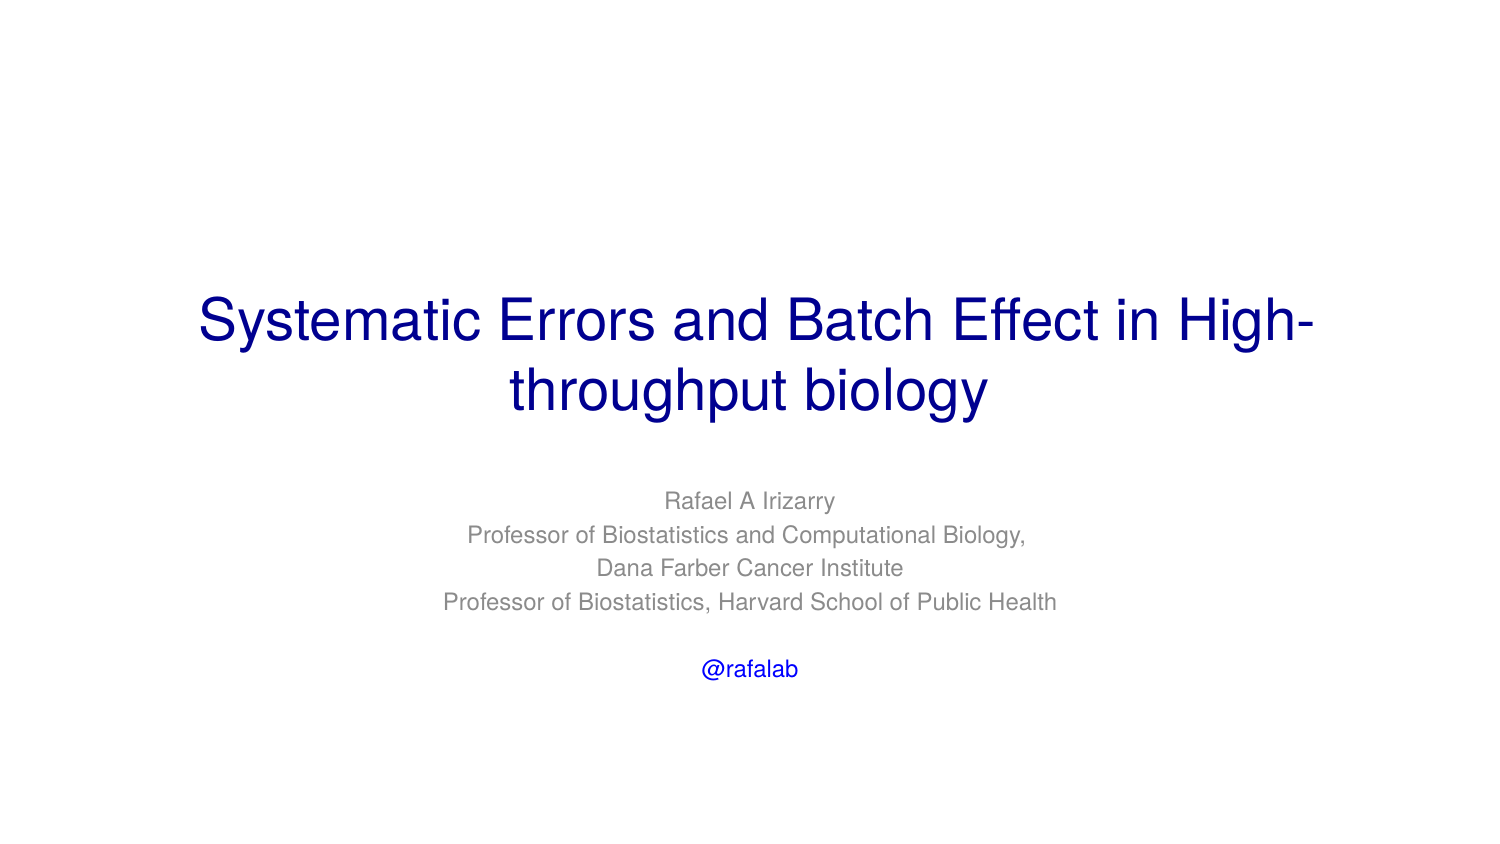

# Systematic Errors and Batch Effect in High-throughput biology
Rafael A Irizarry
Professor of Biostatistics and Computational Biology,
Dana Farber Cancer Institute
Professor of Biostatistics, Harvard School of Public Health

@rafalab